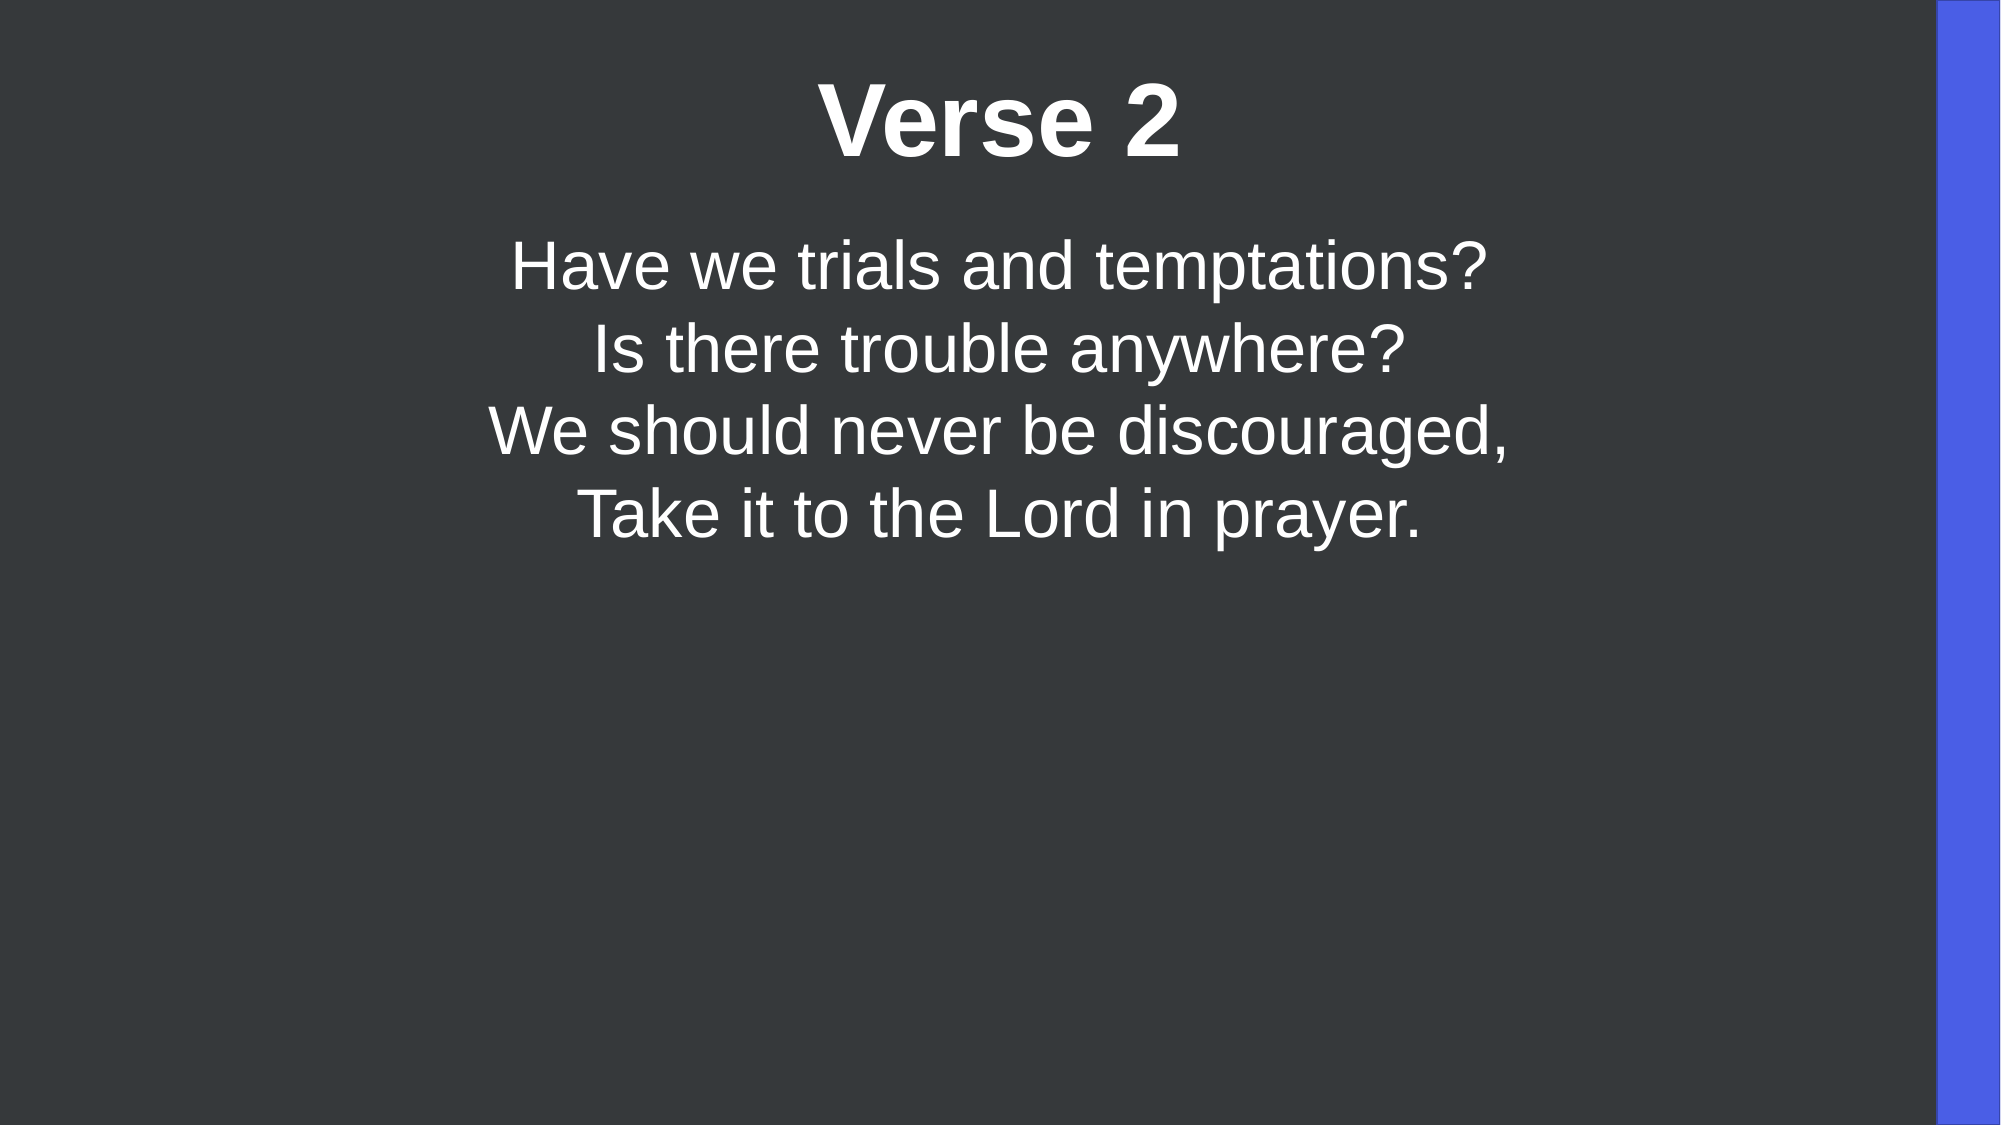

Verse 2
Have we trials and temptations?
Is there trouble anywhere?
We should never be discouraged,
Take it to the Lord in prayer.